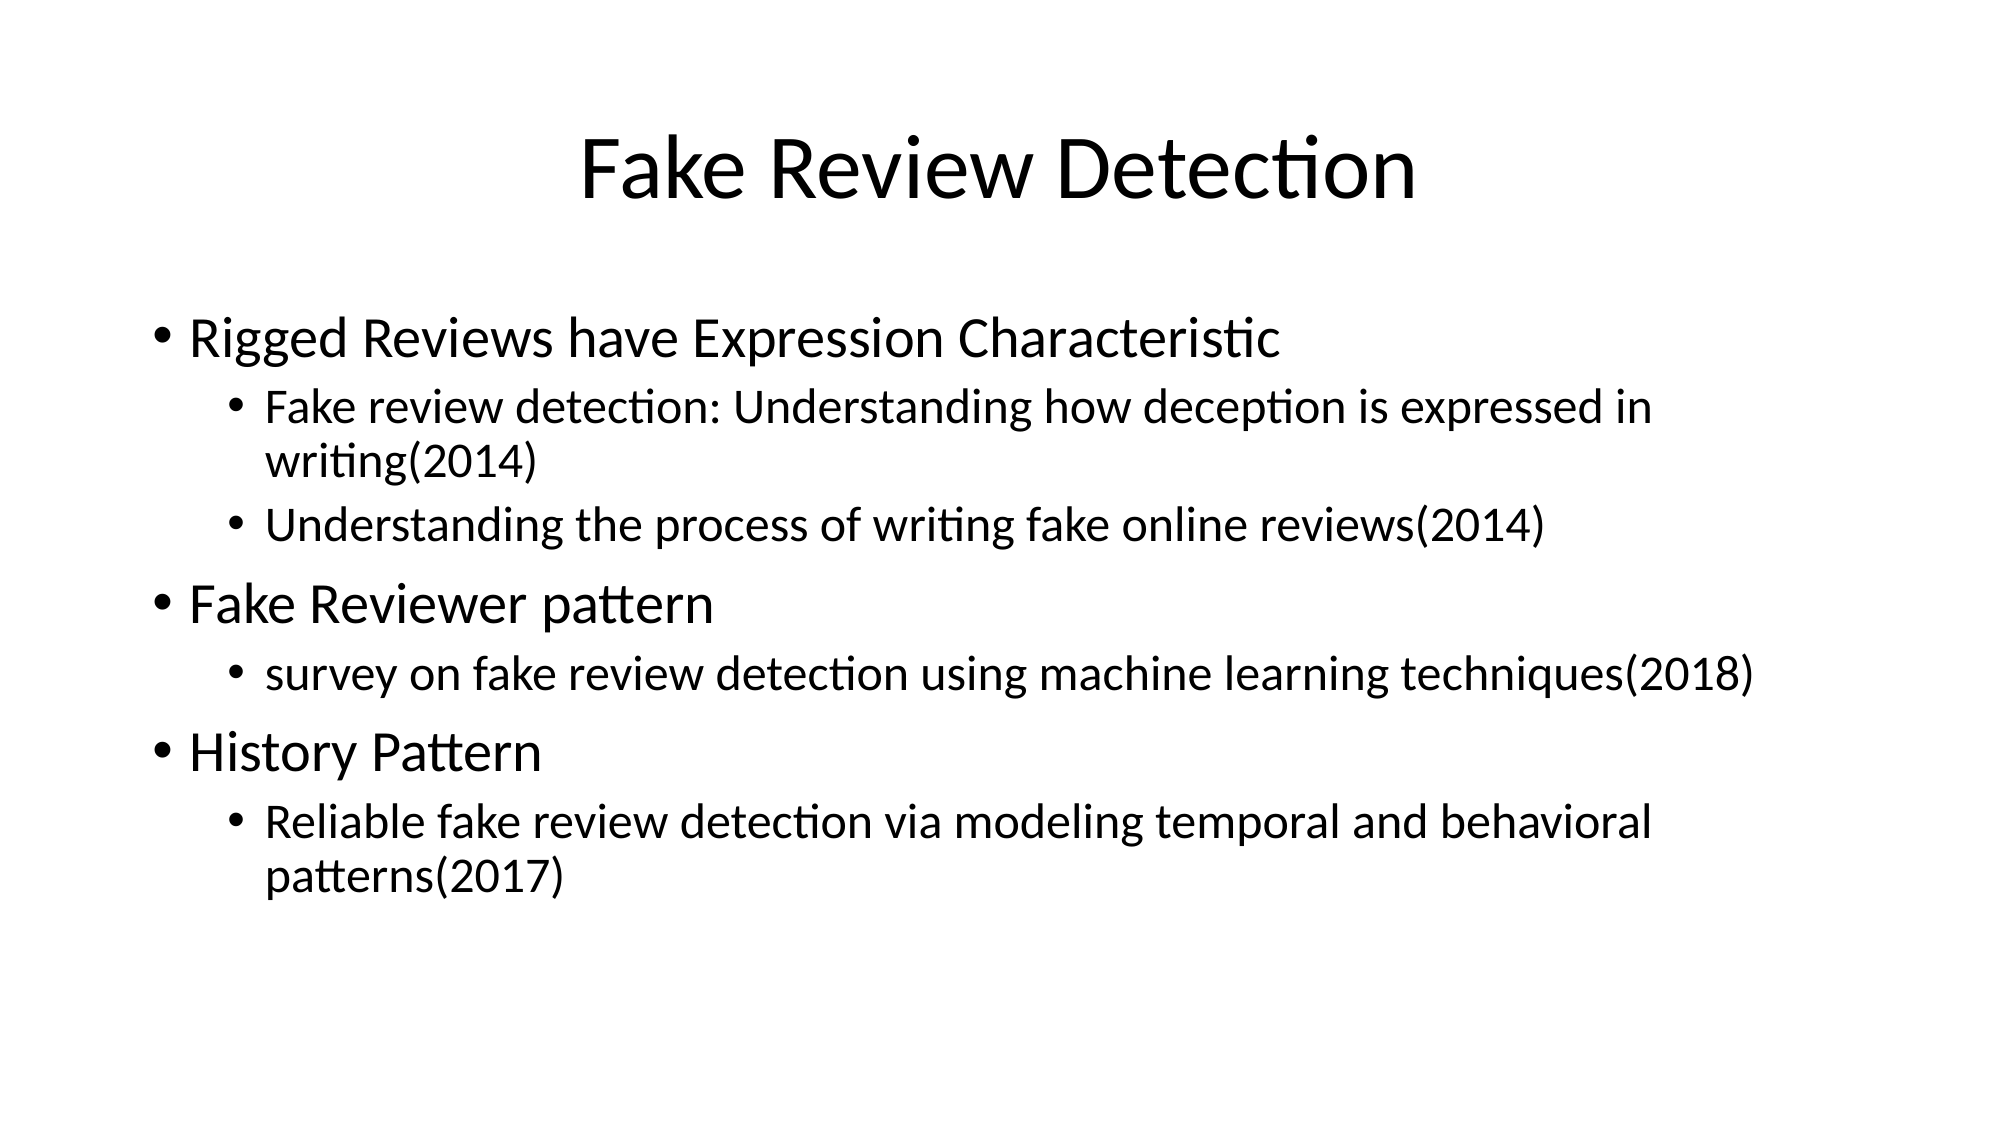

# Fake Review Detection
Rigged Reviews have Expression Characteristic
Fake review detection: Understanding how deception is expressed in writing(2014)
Understanding the process of writing fake online reviews(2014)
Fake Reviewer pattern
survey on fake review detection using machine learning techniques(2018)
History Pattern
Reliable fake review detection via modeling temporal and behavioral patterns(2017)